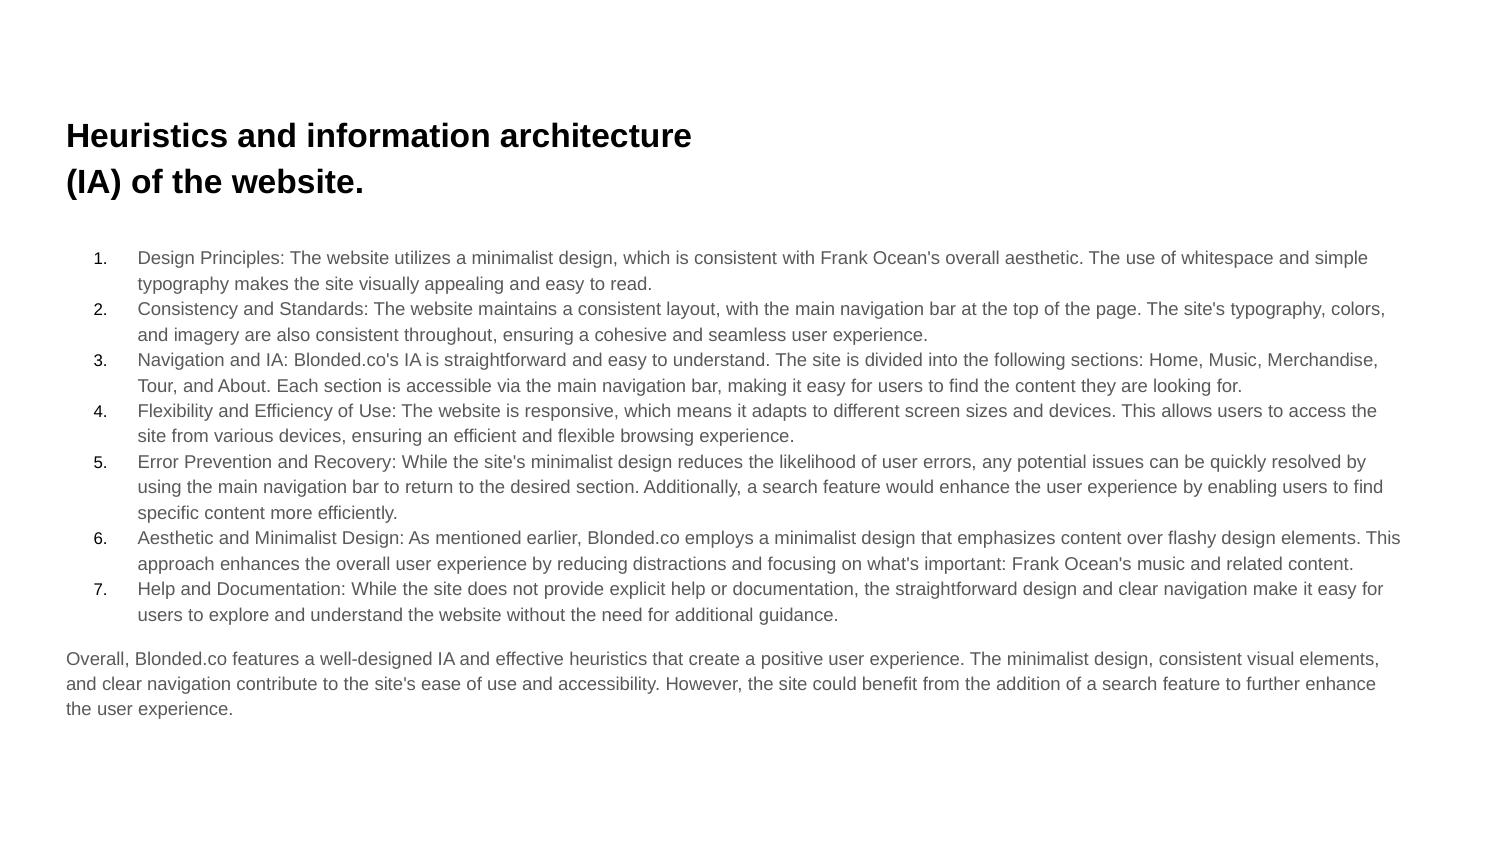

# Heuristics and information architecture (IA) of the website.
Design Principles: The website utilizes a minimalist design, which is consistent with Frank Ocean's overall aesthetic. The use of whitespace and simple typography makes the site visually appealing and easy to read.
Consistency and Standards: The website maintains a consistent layout, with the main navigation bar at the top of the page. The site's typography, colors, and imagery are also consistent throughout, ensuring a cohesive and seamless user experience.
Navigation and IA: Blonded.co's IA is straightforward and easy to understand. The site is divided into the following sections: Home, Music, Merchandise, Tour, and About. Each section is accessible via the main navigation bar, making it easy for users to find the content they are looking for.
Flexibility and Efficiency of Use: The website is responsive, which means it adapts to different screen sizes and devices. This allows users to access the site from various devices, ensuring an efficient and flexible browsing experience.
Error Prevention and Recovery: While the site's minimalist design reduces the likelihood of user errors, any potential issues can be quickly resolved by using the main navigation bar to return to the desired section. Additionally, a search feature would enhance the user experience by enabling users to find specific content more efficiently.
Aesthetic and Minimalist Design: As mentioned earlier, Blonded.co employs a minimalist design that emphasizes content over flashy design elements. This approach enhances the overall user experience by reducing distractions and focusing on what's important: Frank Ocean's music and related content.
Help and Documentation: While the site does not provide explicit help or documentation, the straightforward design and clear navigation make it easy for users to explore and understand the website without the need for additional guidance.
Overall, Blonded.co features a well-designed IA and effective heuristics that create a positive user experience. The minimalist design, consistent visual elements, and clear navigation contribute to the site's ease of use and accessibility. However, the site could benefit from the addition of a search feature to further enhance the user experience.